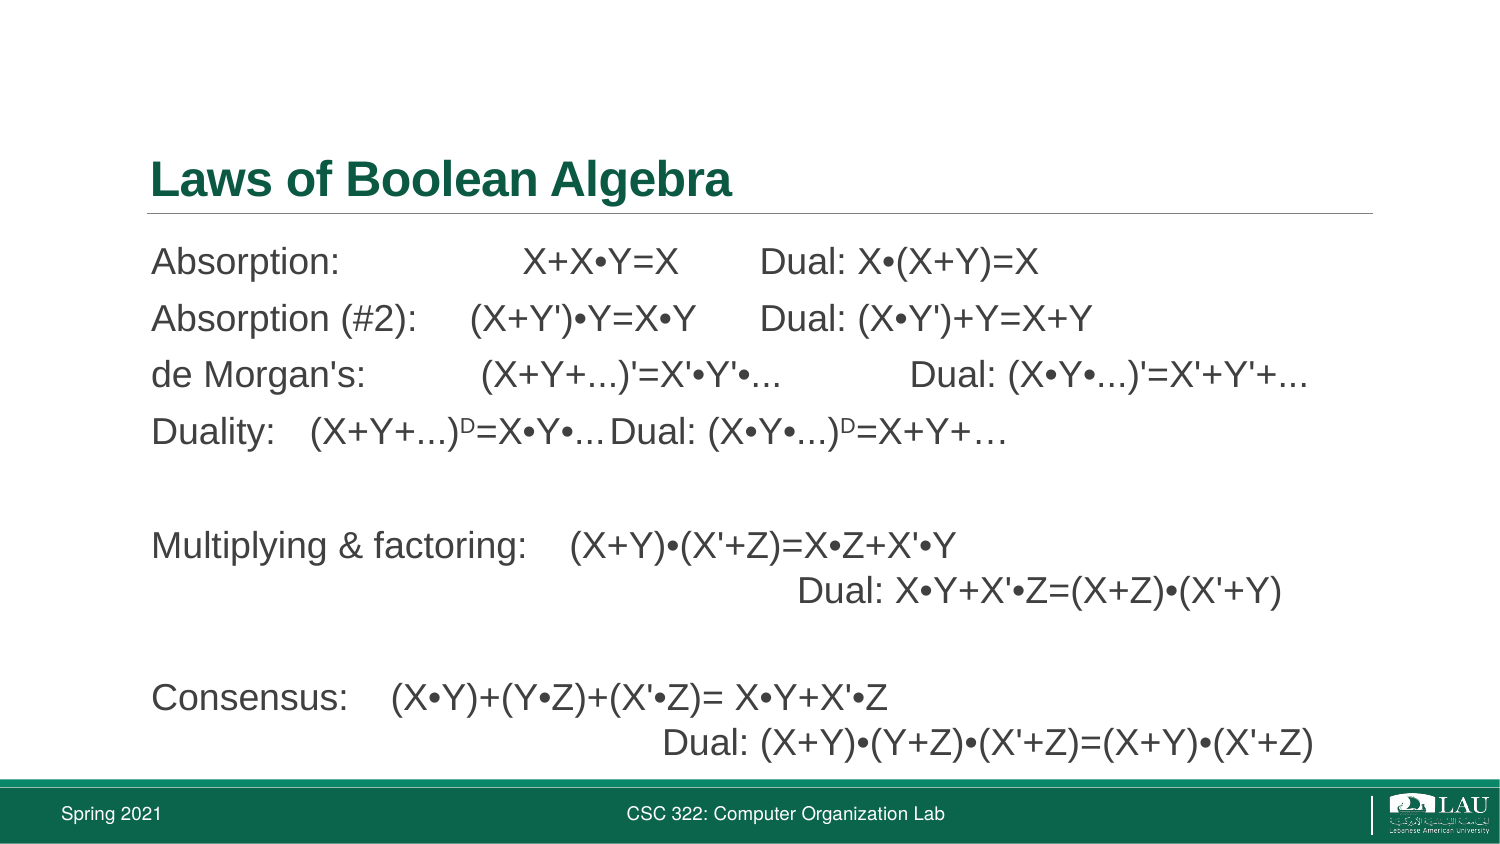

# Laws of Boolean Algebra
Absorption:	      X+X•Y=X	Dual: X•(X+Y)=X
Absorption (#2):     (X+Y')•Y=X•Y	Dual: (X•Y')+Y=X+Y
de Morgan's: 	  (X+Y+...)'=X'•Y'•...	Dual: (X•Y•...)'=X'+Y'+...
Duality: 	(X+Y+...)D=X•Y•...	Dual: (X•Y•...)D=X+Y+…

Multiplying & factoring:    (X+Y)•(X'+Z)=X•Z+X'•Y
		                                   	 Dual: X•Y+X'•Z=(X+Z)•(X'+Y)

Consensus:    (X•Y)+(Y•Z)+(X'•Z)= X•Y+X'•Z
		                               Dual: (X+Y)•(Y+Z)•(X'+Z)=(X+Y)•(X'+Z)
Spring 2021
CSC 322: Computer Organization Lab